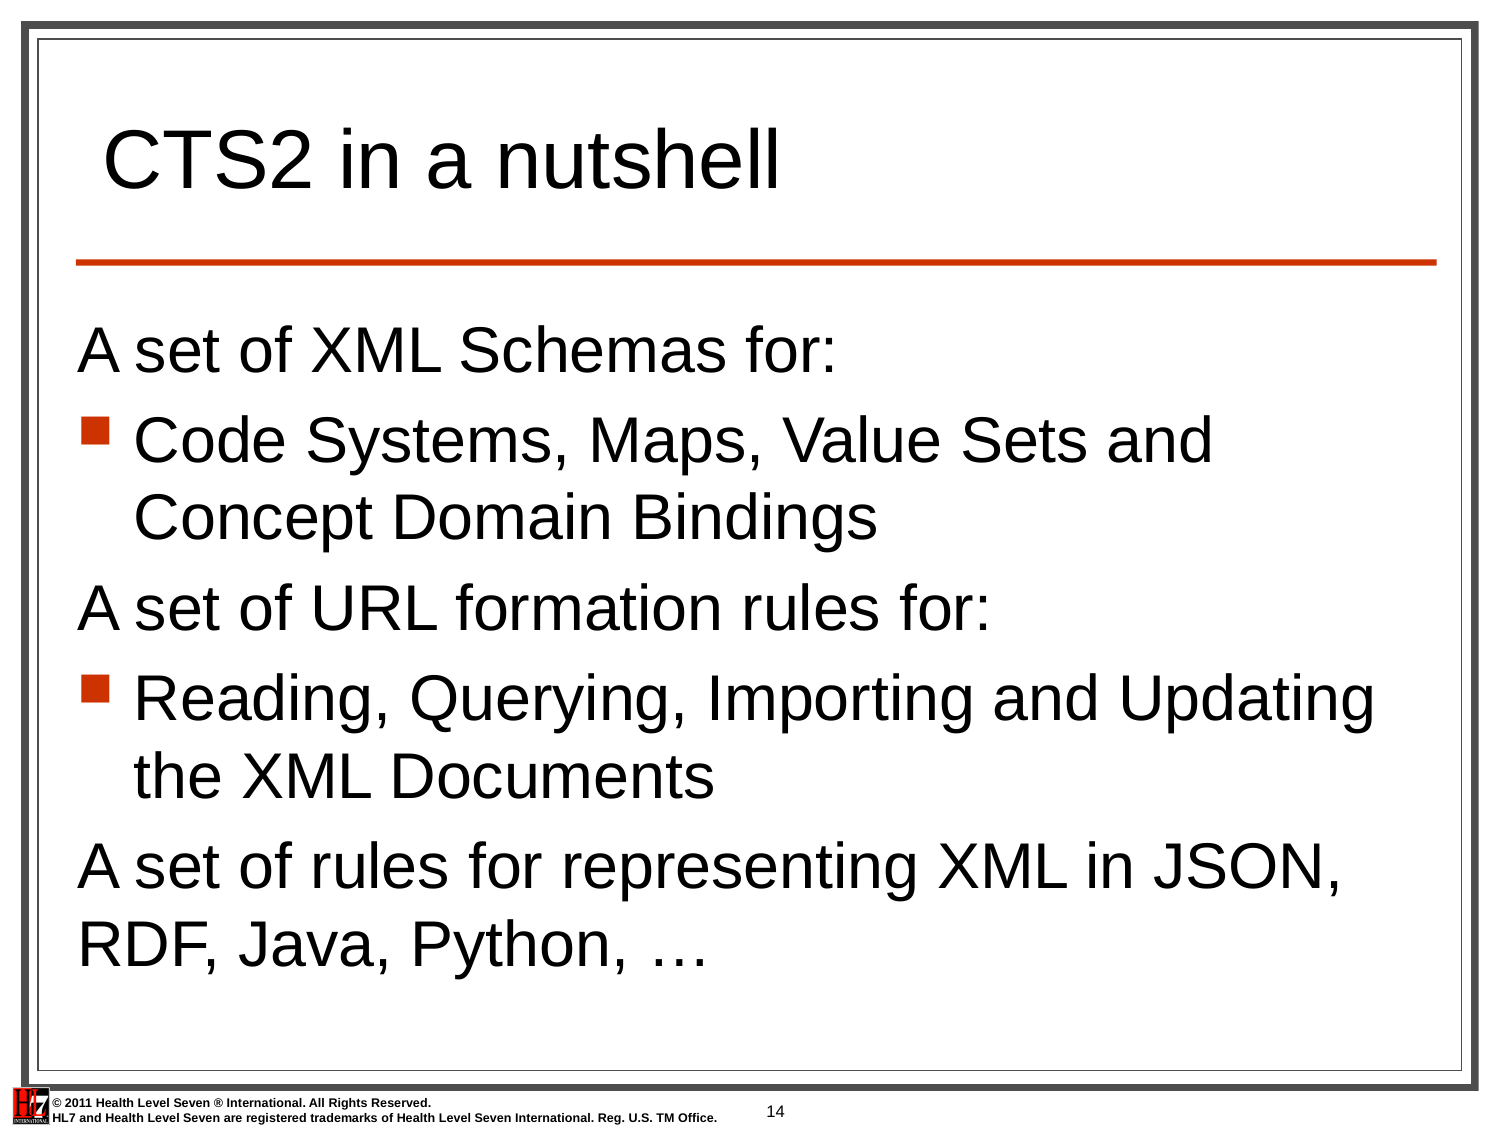

# CTS2 in a nutshell
A set of XML Schemas for:
Code Systems, Maps, Value Sets and Concept Domain Bindings
A set of URL formation rules for:
Reading, Querying, Importing and Updating the XML Documents
A set of rules for representing XML in JSON, RDF, Java, Python, …
14